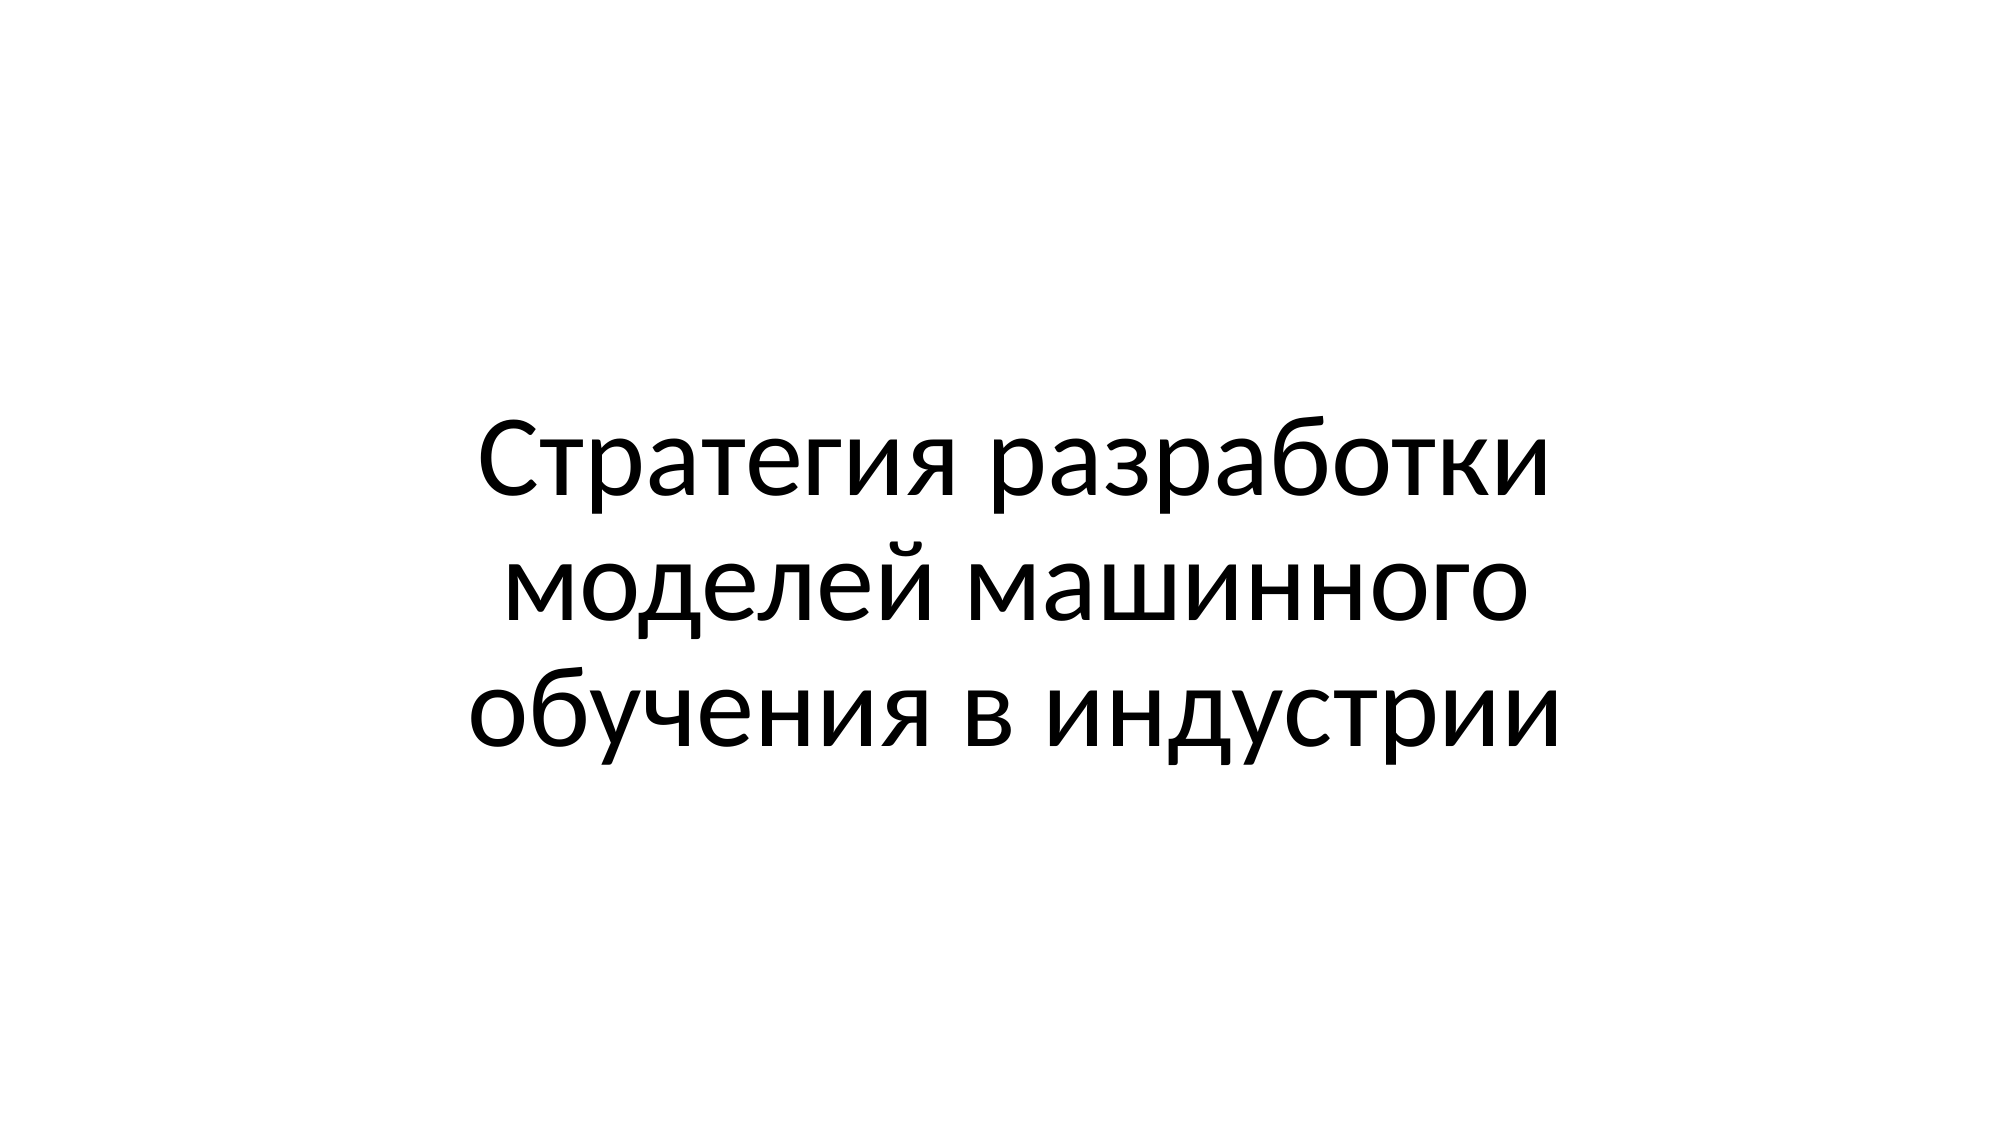

# Стратегия разработки моделей машинного обучения в индустрии